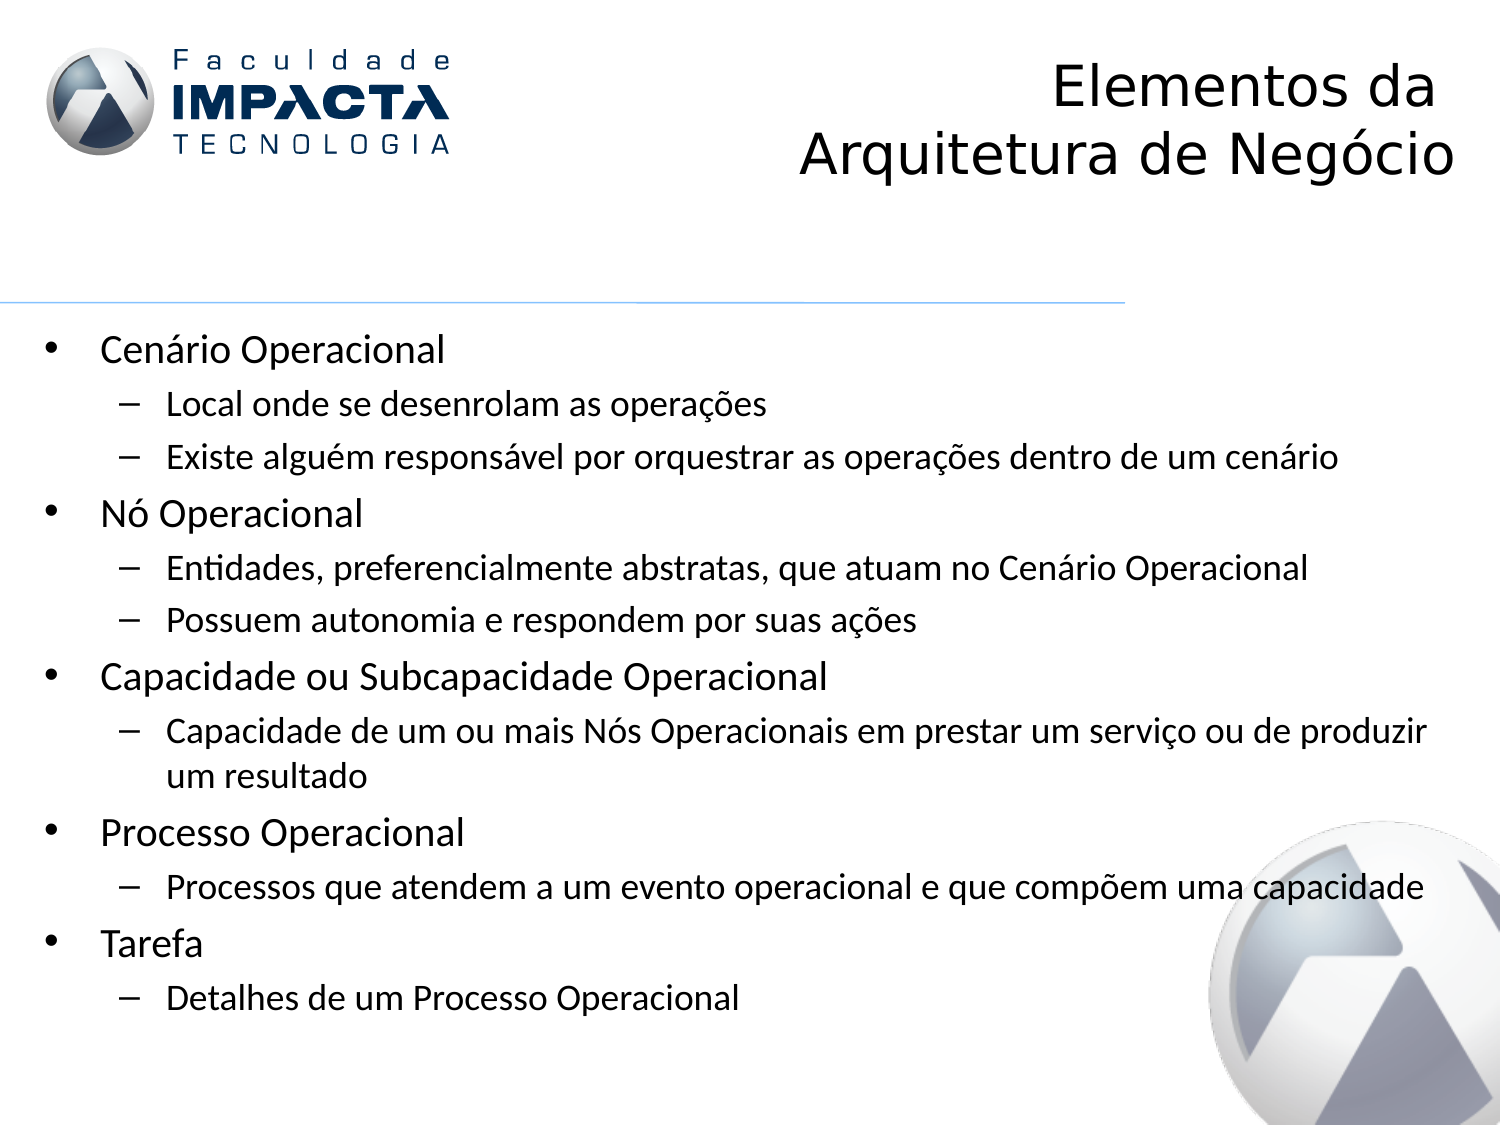

# Elementos da Arquitetura de Negócio
Cenário Operacional
Local onde se desenrolam as operações
Existe alguém responsável por orquestrar as operações dentro de um cenário
Nó Operacional
Entidades, preferencialmente abstratas, que atuam no Cenário Operacional
Possuem autonomia e respondem por suas ações
Capacidade ou Subcapacidade Operacional
Capacidade de um ou mais Nós Operacionais em prestar um serviço ou de produzir um resultado
Processo Operacional
Processos que atendem a um evento operacional e que compõem uma capacidade
Tarefa
Detalhes de um Processo Operacional